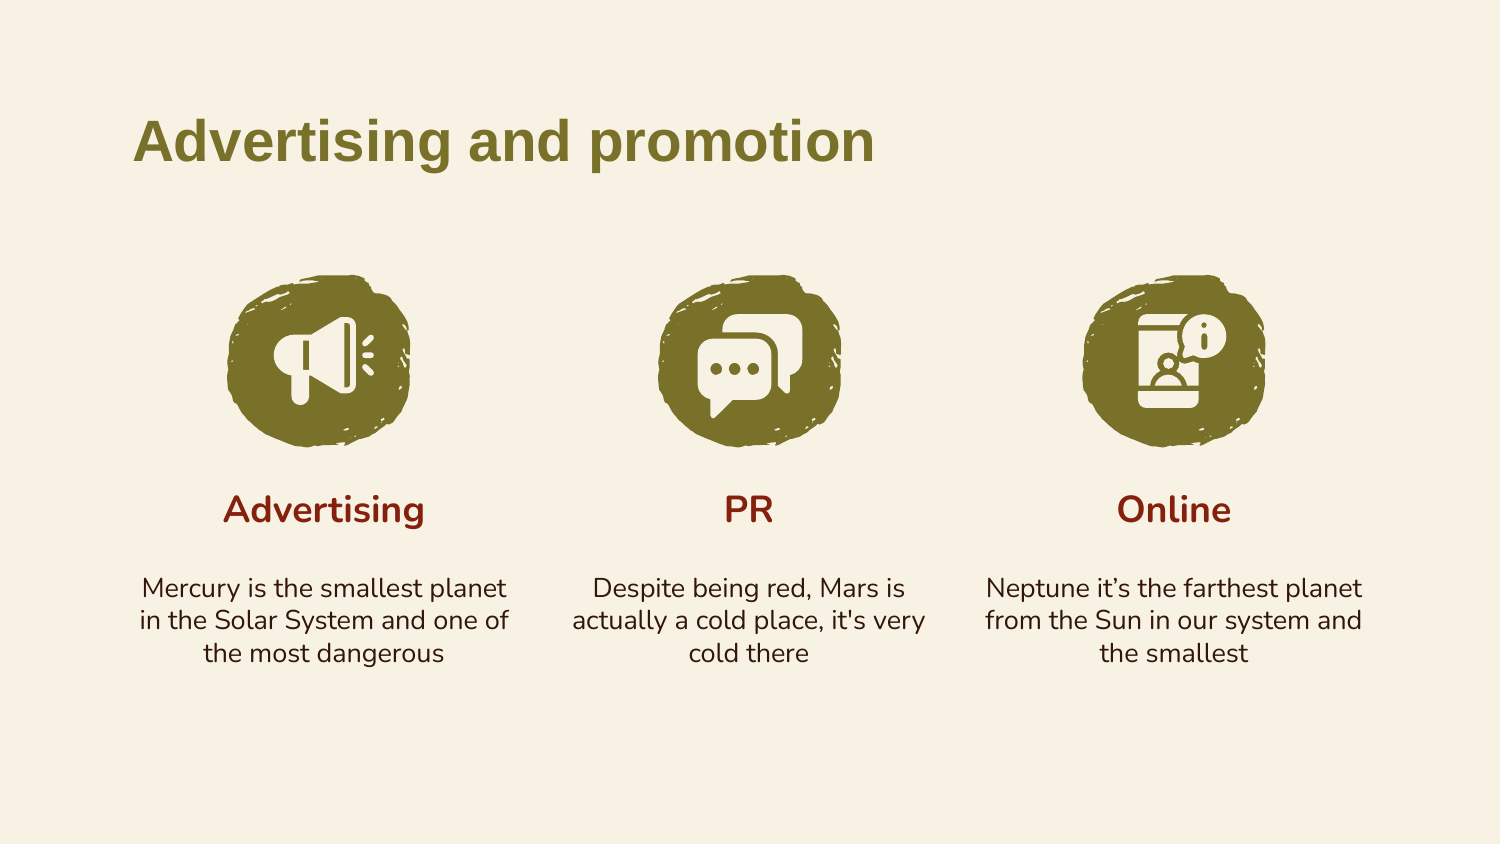

# Advertising and promotion

Advertising
PR
Online
Mercury is the smallest planet in the Solar System and one of the most dangerous
Despite being red, Mars is actually a cold place, it's very cold there
Neptune it’s the farthest planet from the Sun in our system and the smallest